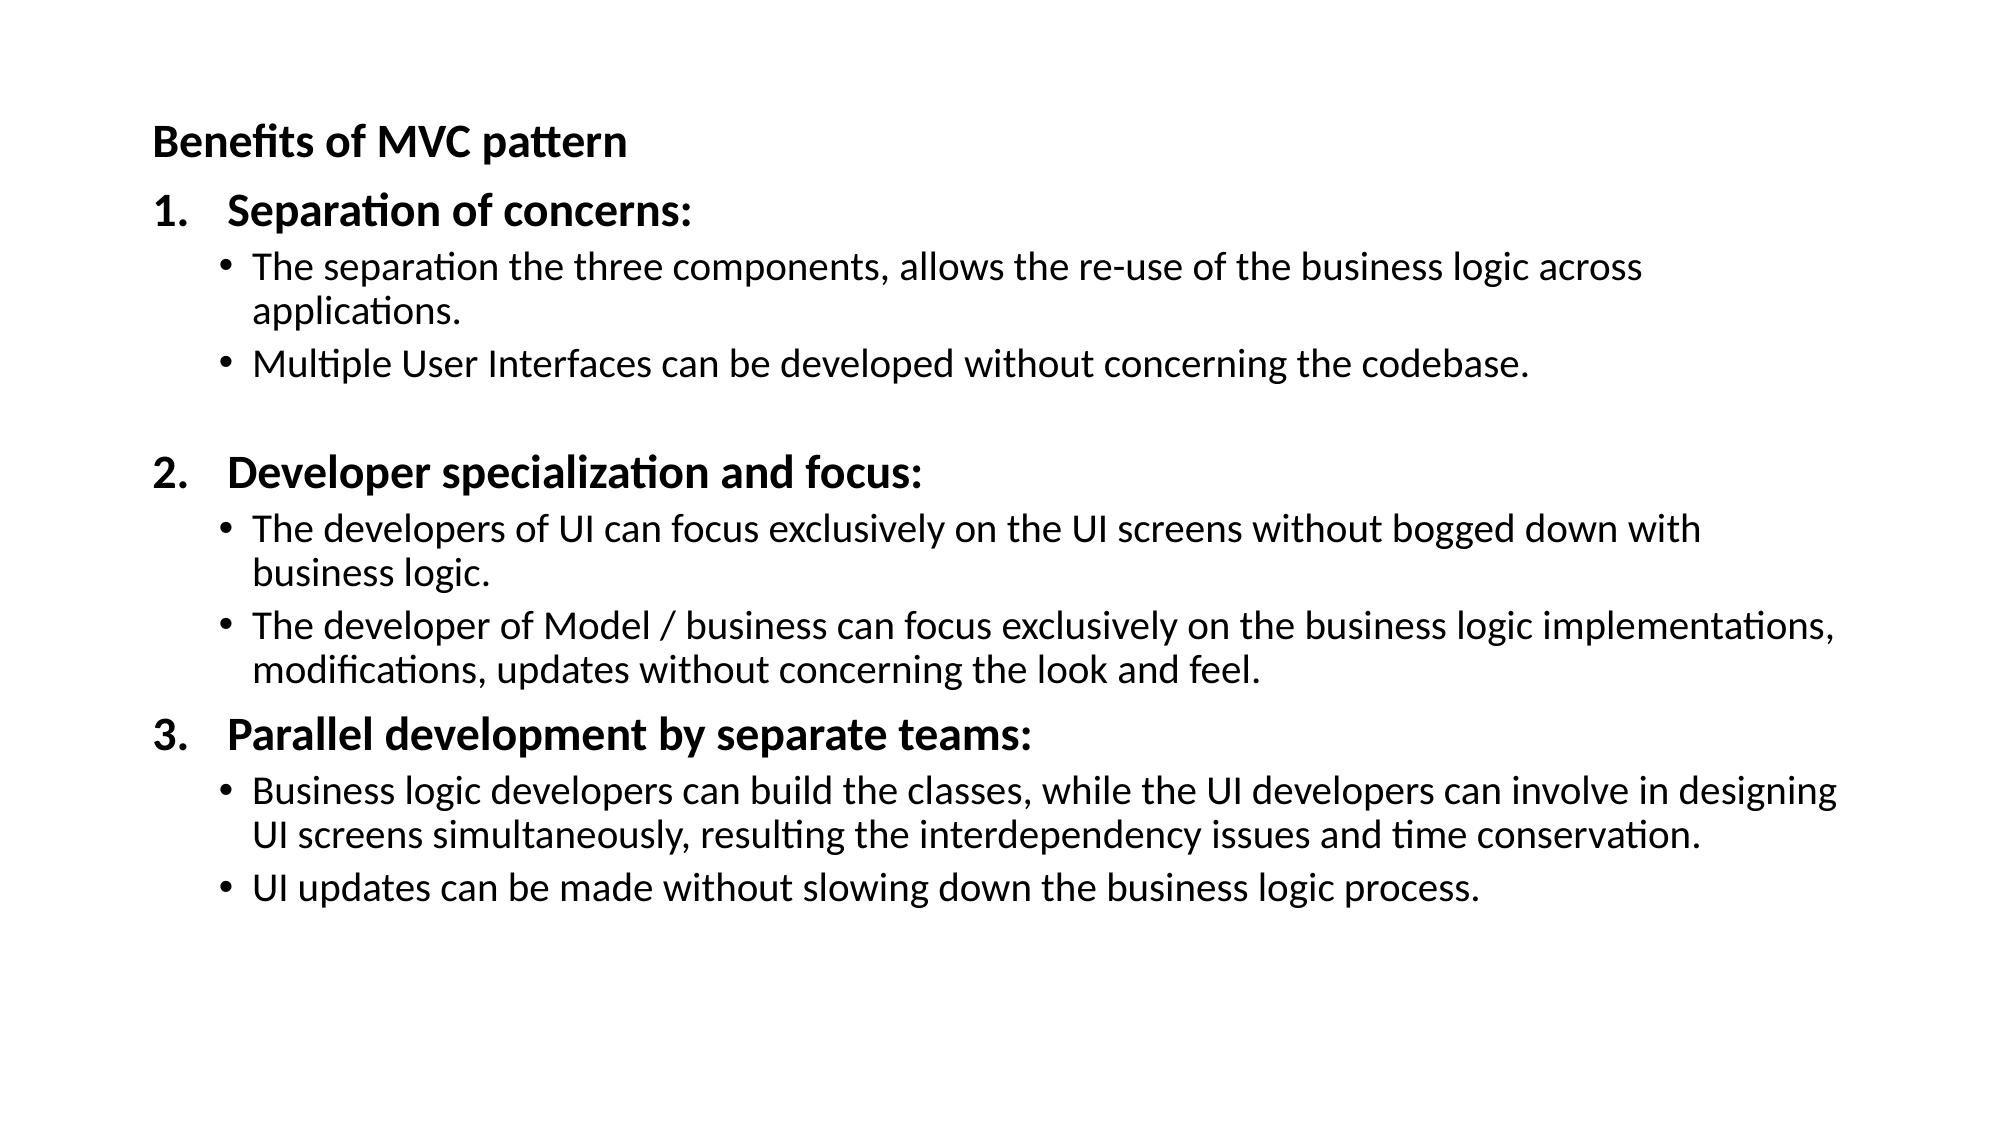

Benefits of MVC pattern
Separation of concerns:
The separation the three components, allows the re-use of the business logic across applications.
Multiple User Interfaces can be developed without concerning the codebase.
Developer specialization and focus:
The developers of UI can focus exclusively on the UI screens without bogged down with business logic.
The developer of Model / business can focus exclusively on the business logic implementations, modifications, updates without concerning the look and feel.
Parallel development by separate teams:
Business logic developers can build the classes, while the UI developers can involve in designing UI screens simultaneously, resulting the interdependency issues and time conservation.
UI updates can be made without slowing down the business logic process.